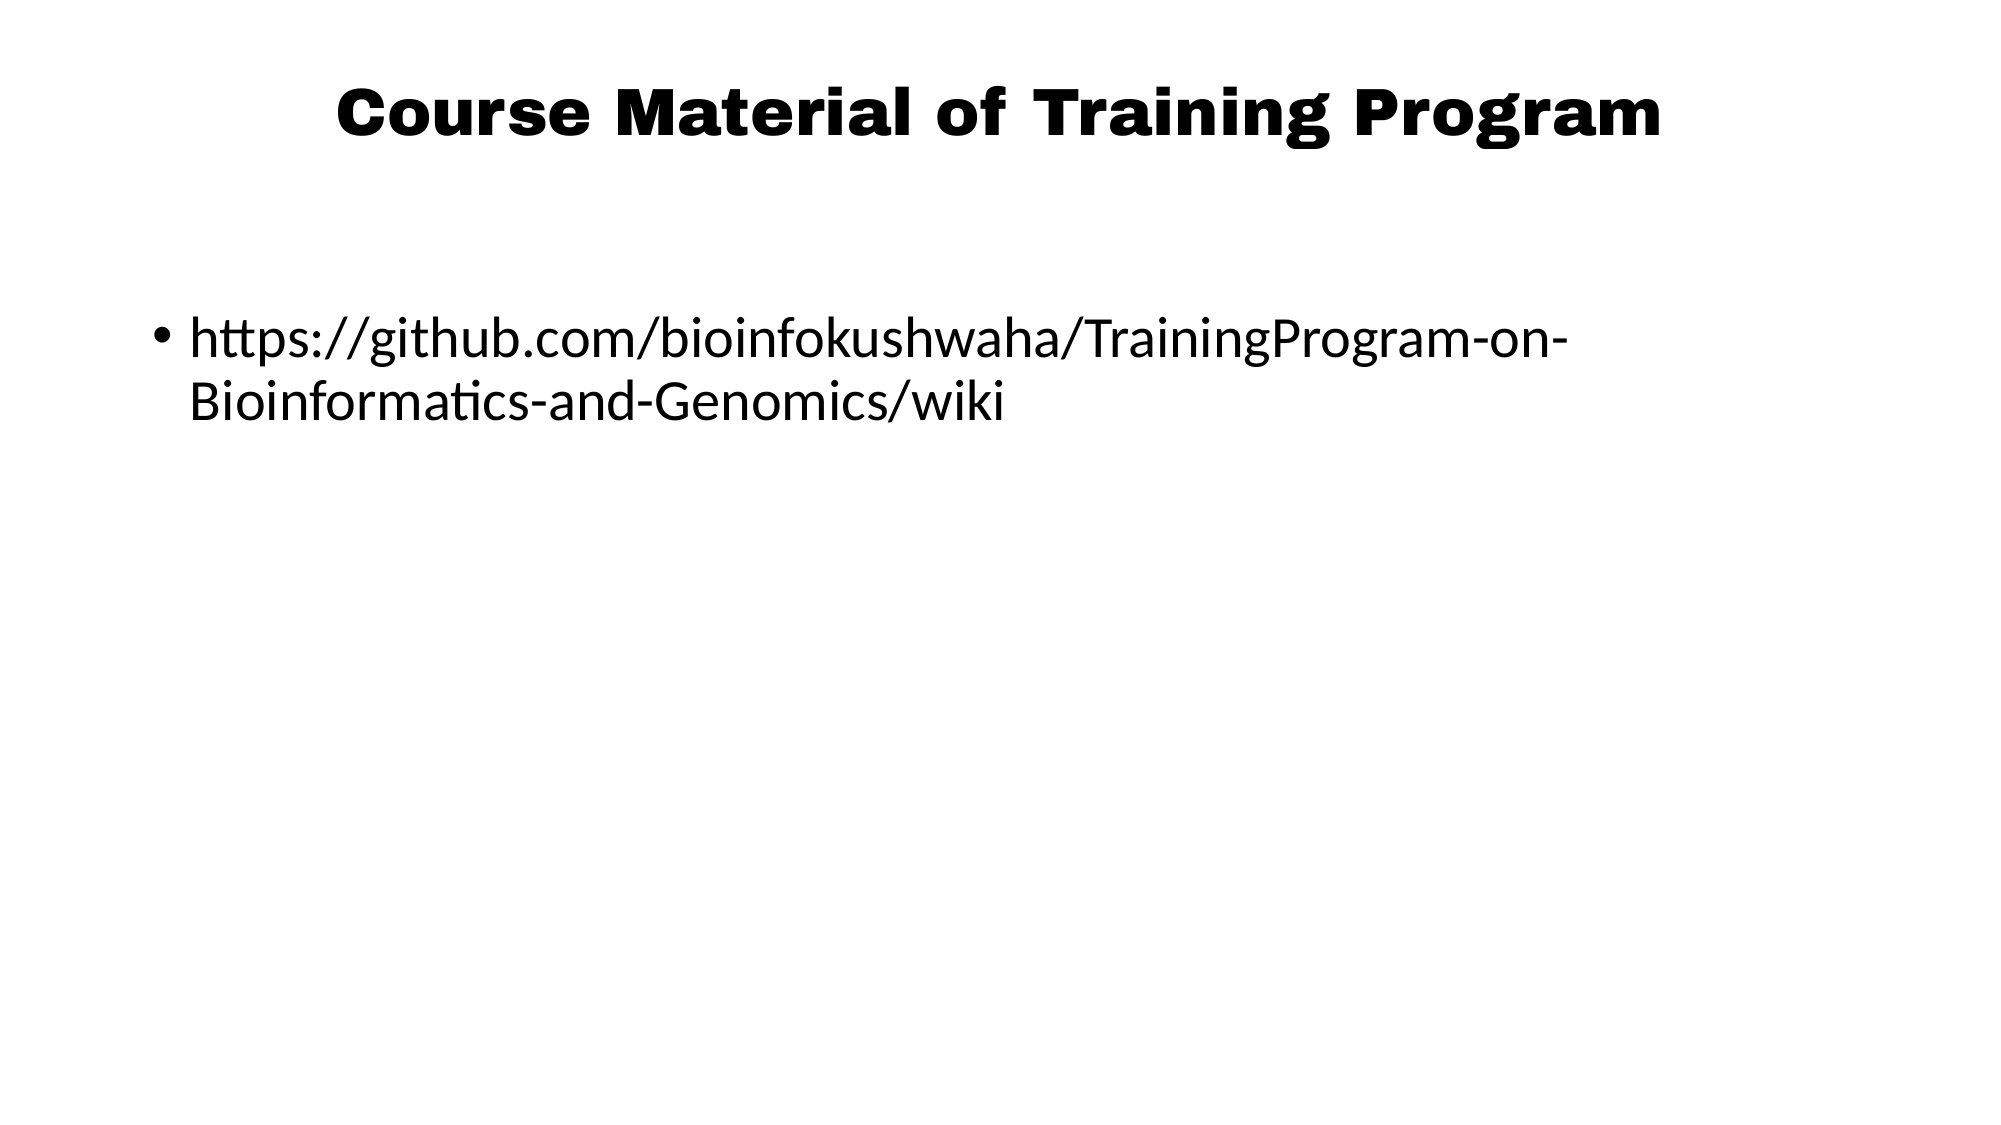

# Course Material of Training Program
https://github.com/bioinfokushwaha/TrainingProgram-on-Bioinformatics-and-Genomics/wiki